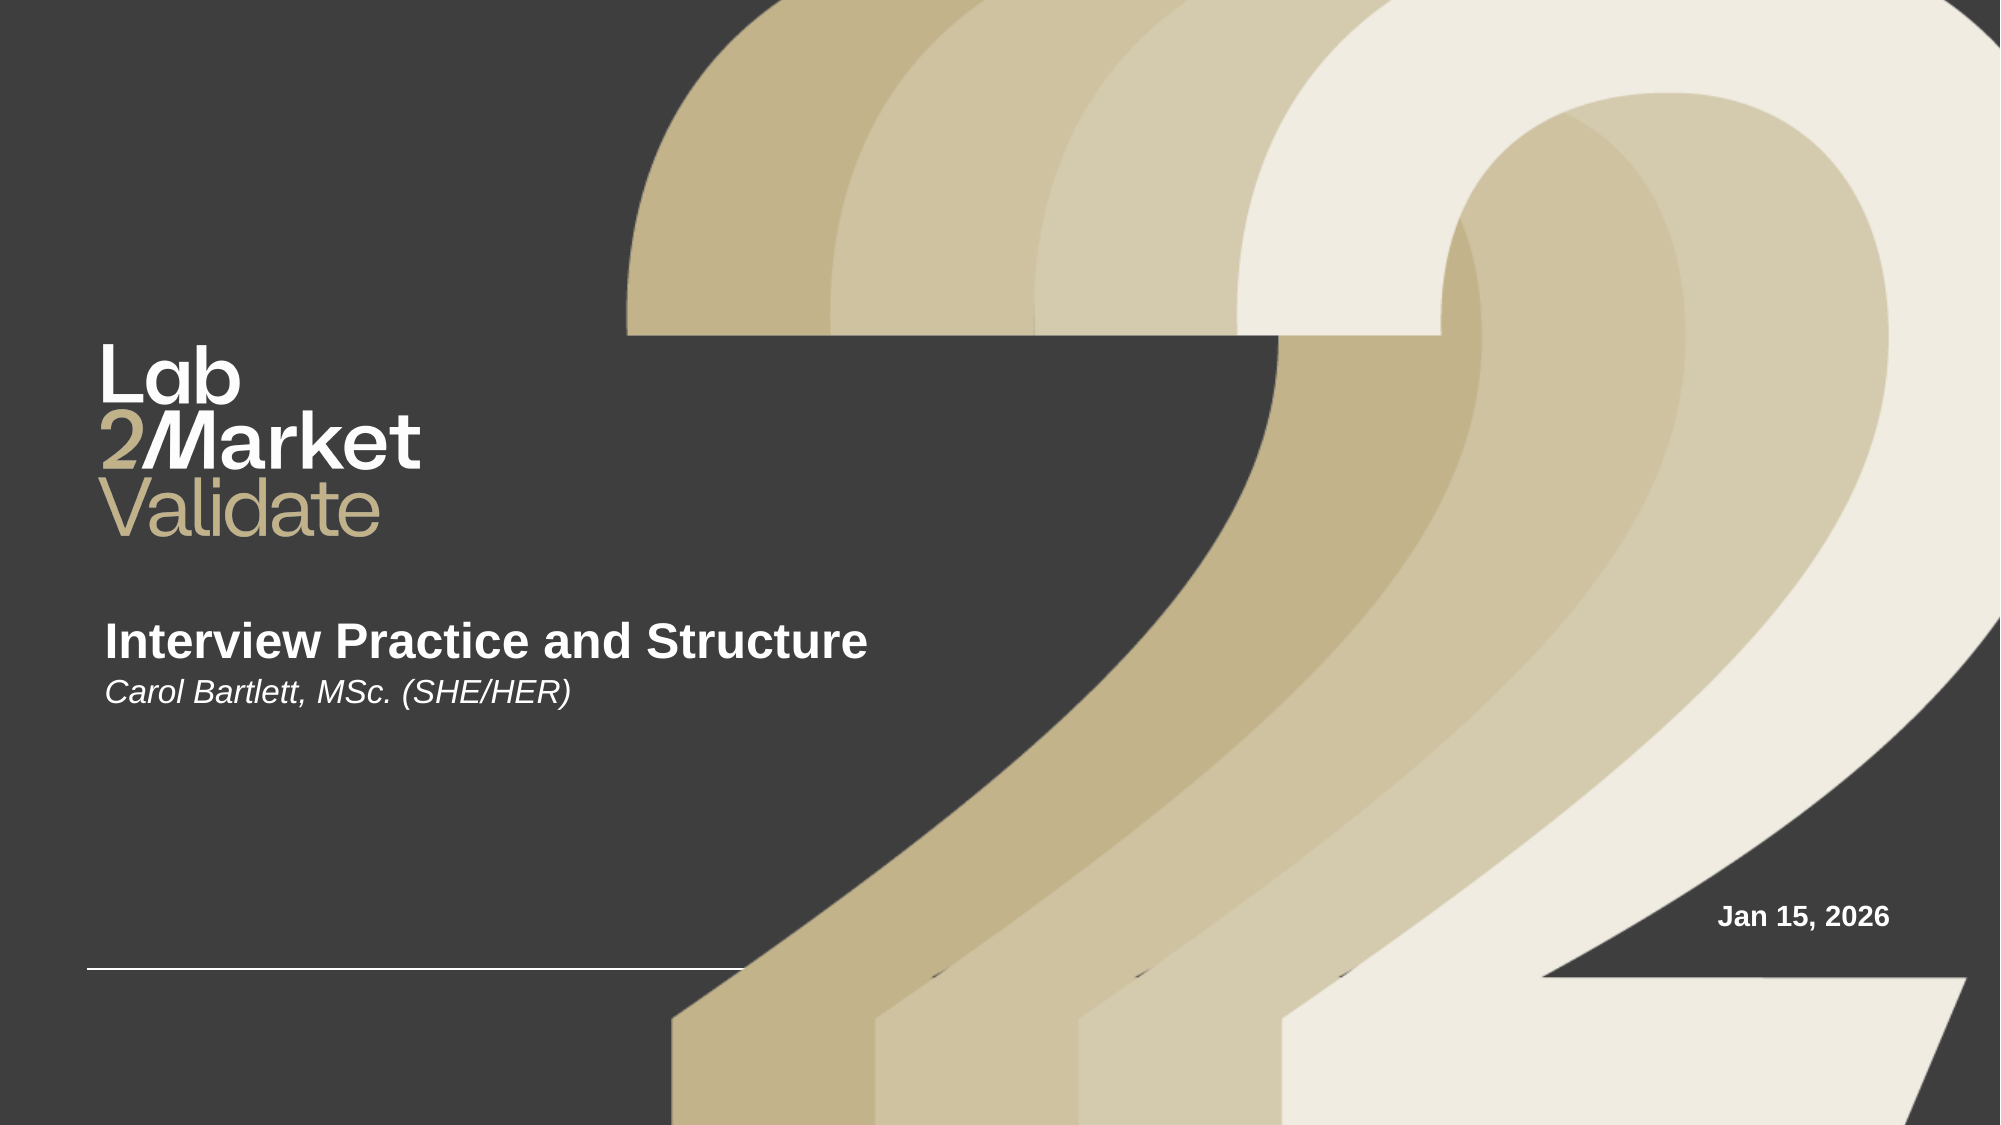

Interview Practice and Structure
Carol Bartlett, MSc. (SHE/HER)
Jan 15, 2026